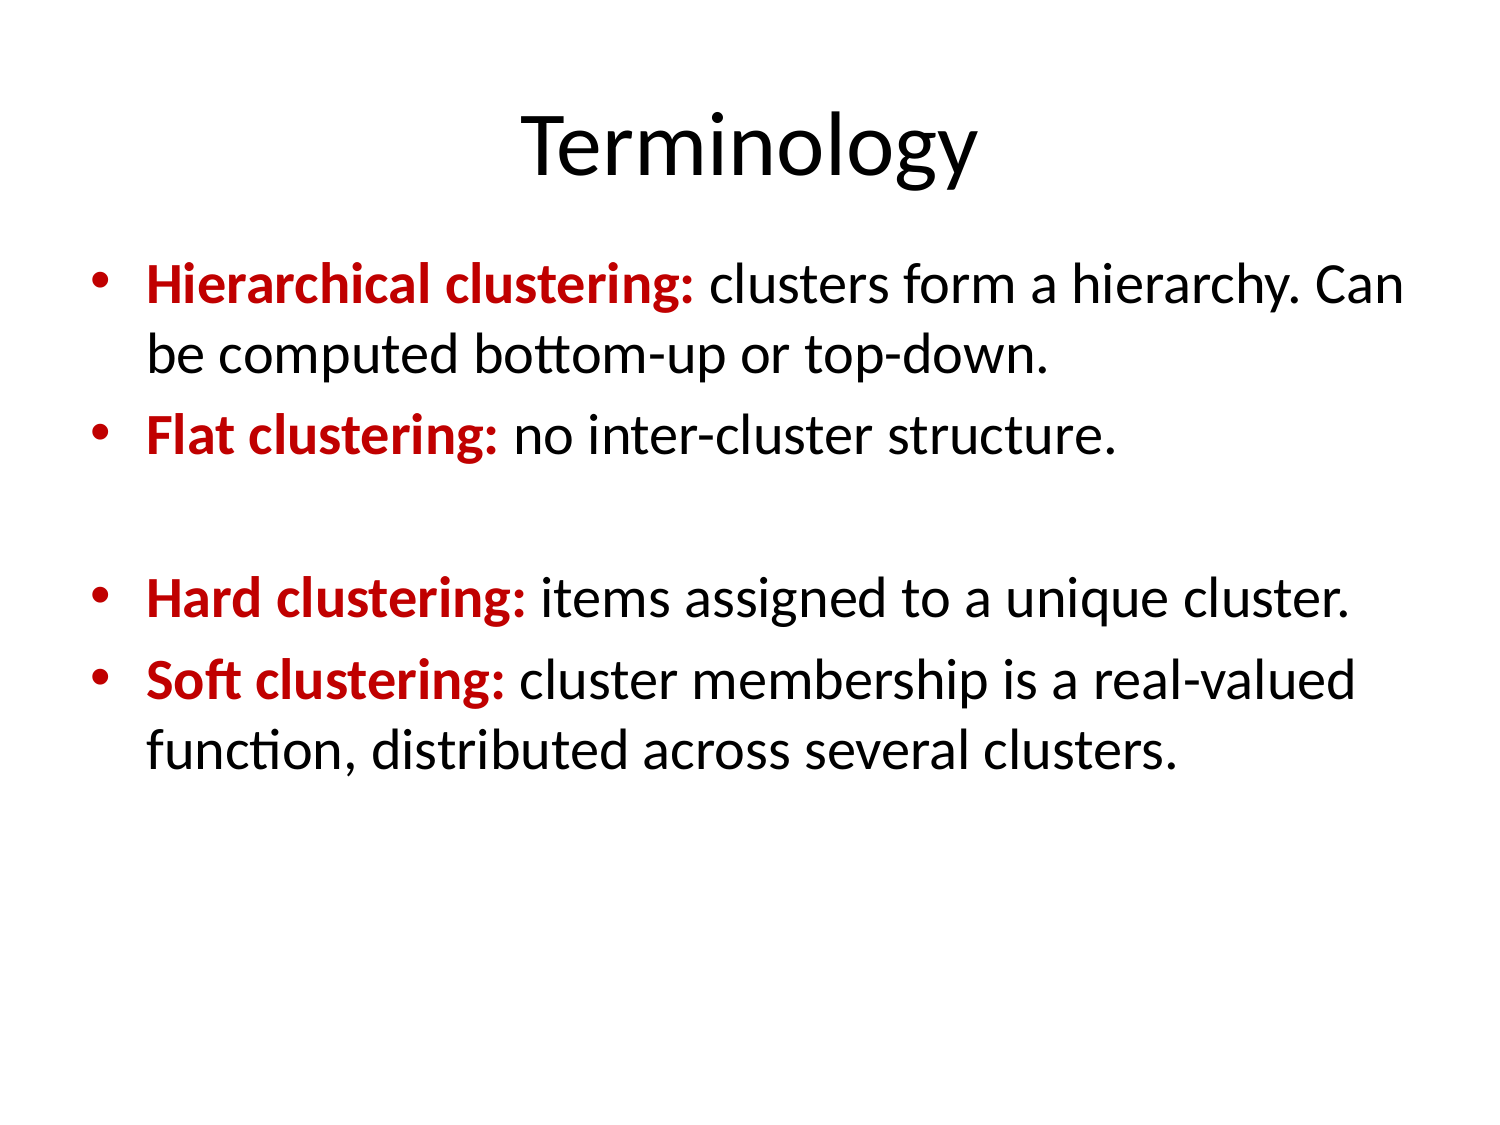

# Terminology
Hierarchical clustering: clusters form a hierarchy. Can be computed bottom-up or top-down.
Flat clustering: no inter-cluster structure.

Hard clustering: items assigned to a unique cluster.
Soft clustering: cluster membership is a real-valued function, distributed across several clusters.